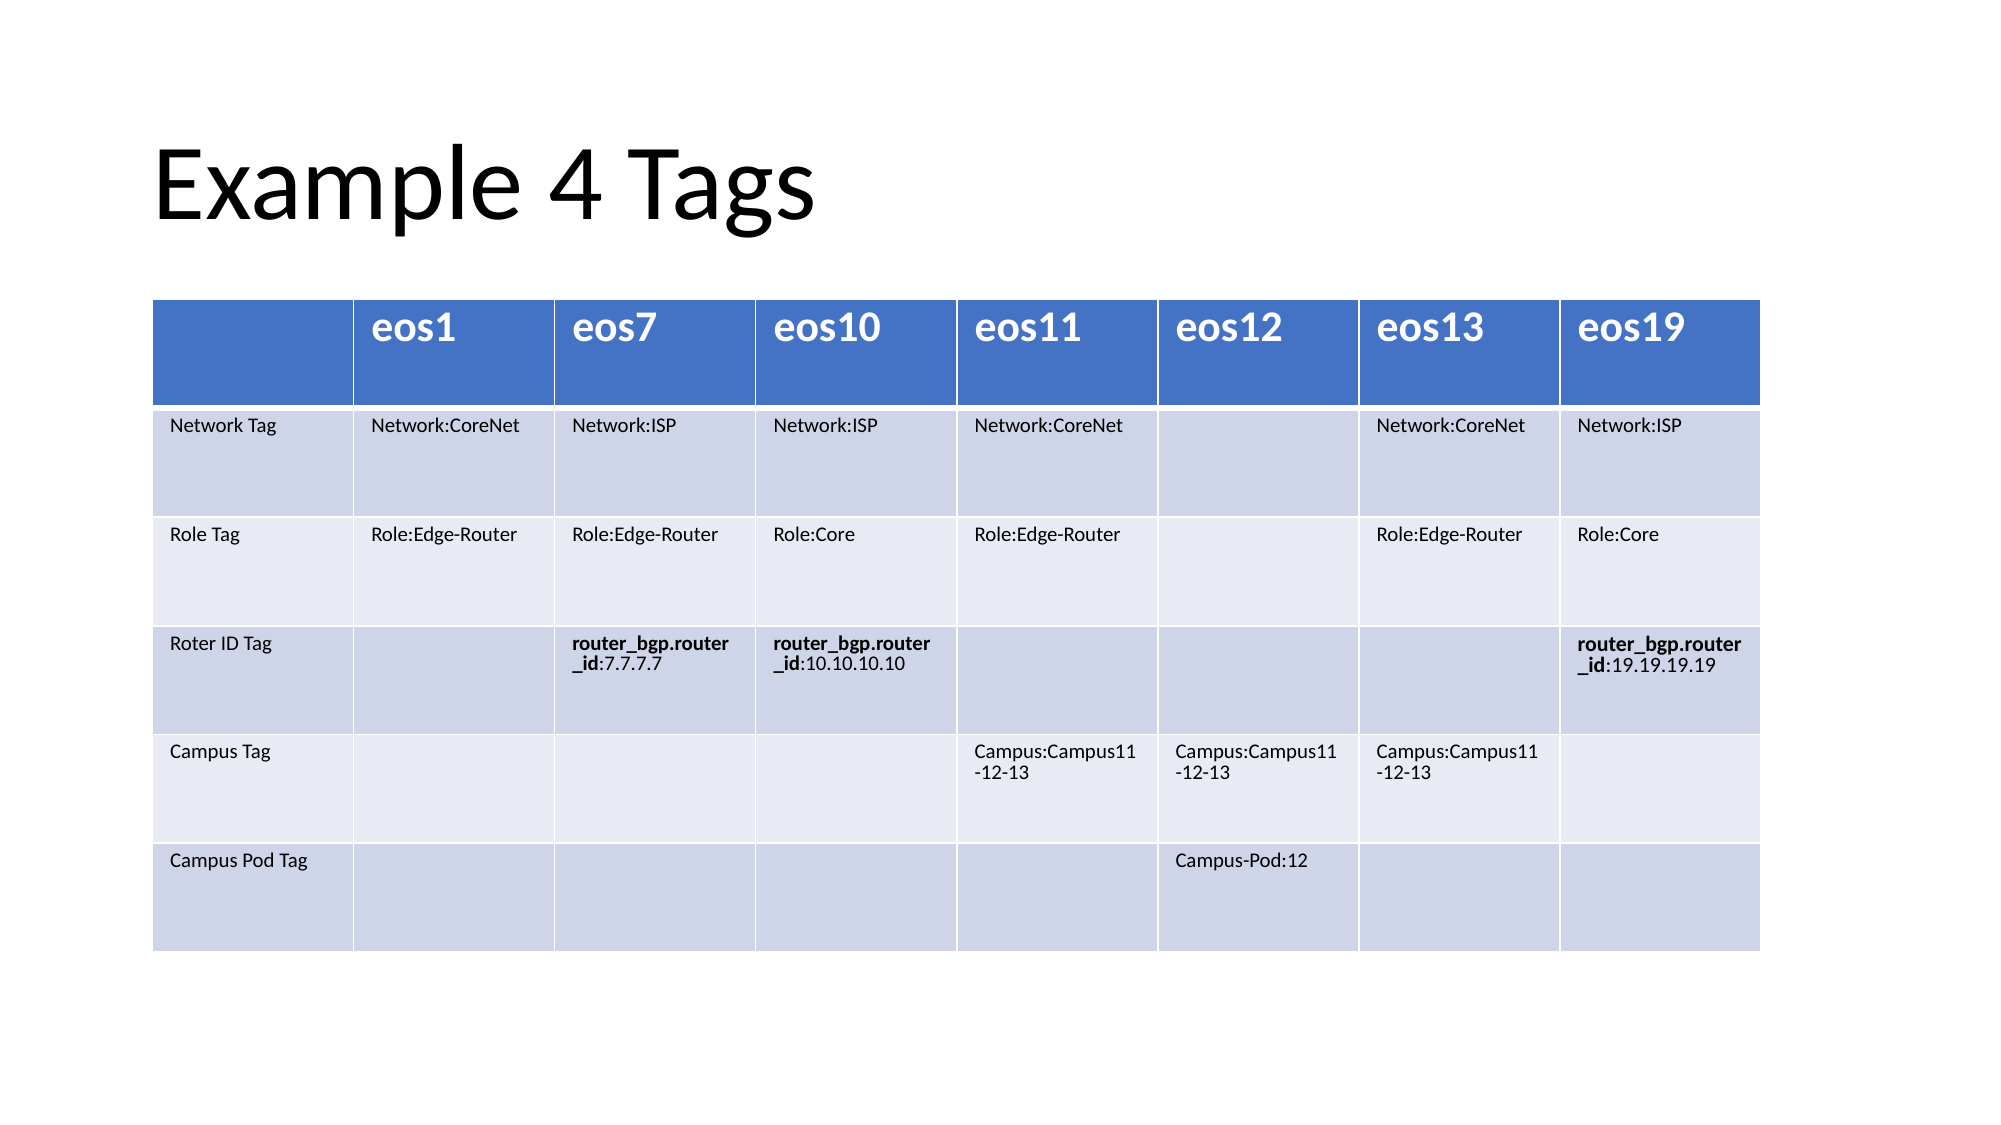

# Example 4 Tags
|  | eos1 | eos7 | eos10 | eos11 | eos12 | eos13 | eos19 |
| --- | --- | --- | --- | --- | --- | --- | --- |
| Network Tag | Network:CoreNet | Network:ISP | Network:ISP | Network:CoreNet |  | Network:CoreNet | Network:ISP |
| Role Tag | Role:Edge-Router | Role:Edge-Router | Role:Core | Role:Edge-Router |  | Role:Edge-Router | Role:Core |
| Roter ID Tag |  | router\_bgp.router\_id:7.7.7.7 | router\_bgp.router\_id:10.10.10.10 |  |  |  | router\_bgp.router\_id:19.19.19.19 |
| Campus Tag |  |  |  | Campus:Campus11-12-13 | Campus:Campus11-12-13 | Campus:Campus11-12-13 |  |
| Campus Pod Tag |  |  |  |  | Campus-Pod:12 |  |  |